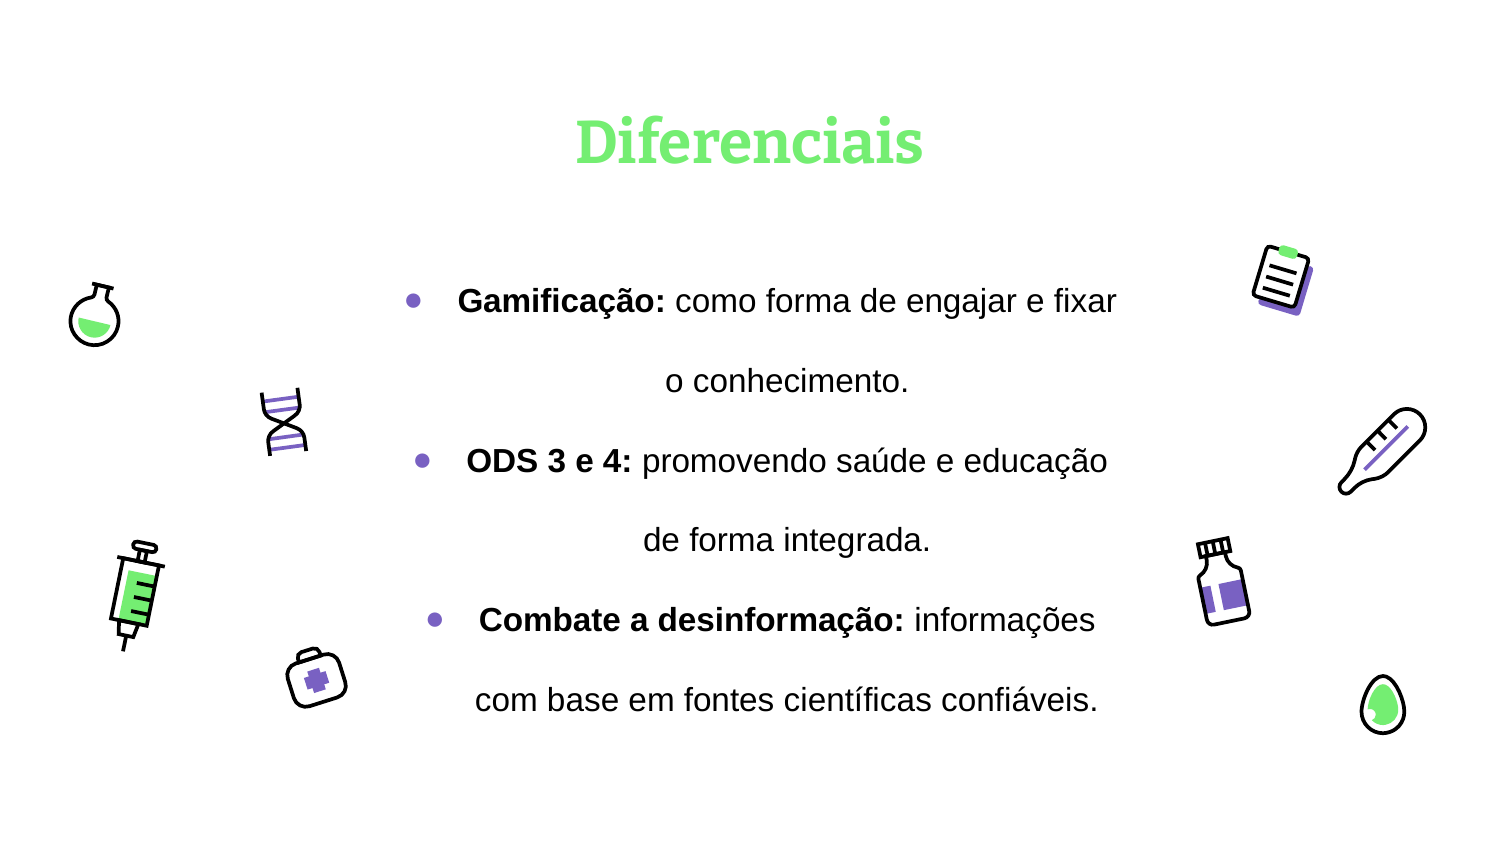

# Diferenciais
Gamificação: como forma de engajar e fixar o conhecimento.
ODS 3 e 4: promovendo saúde e educação de forma integrada.
Combate a desinformação: informações com base em fontes científicas confiáveis.